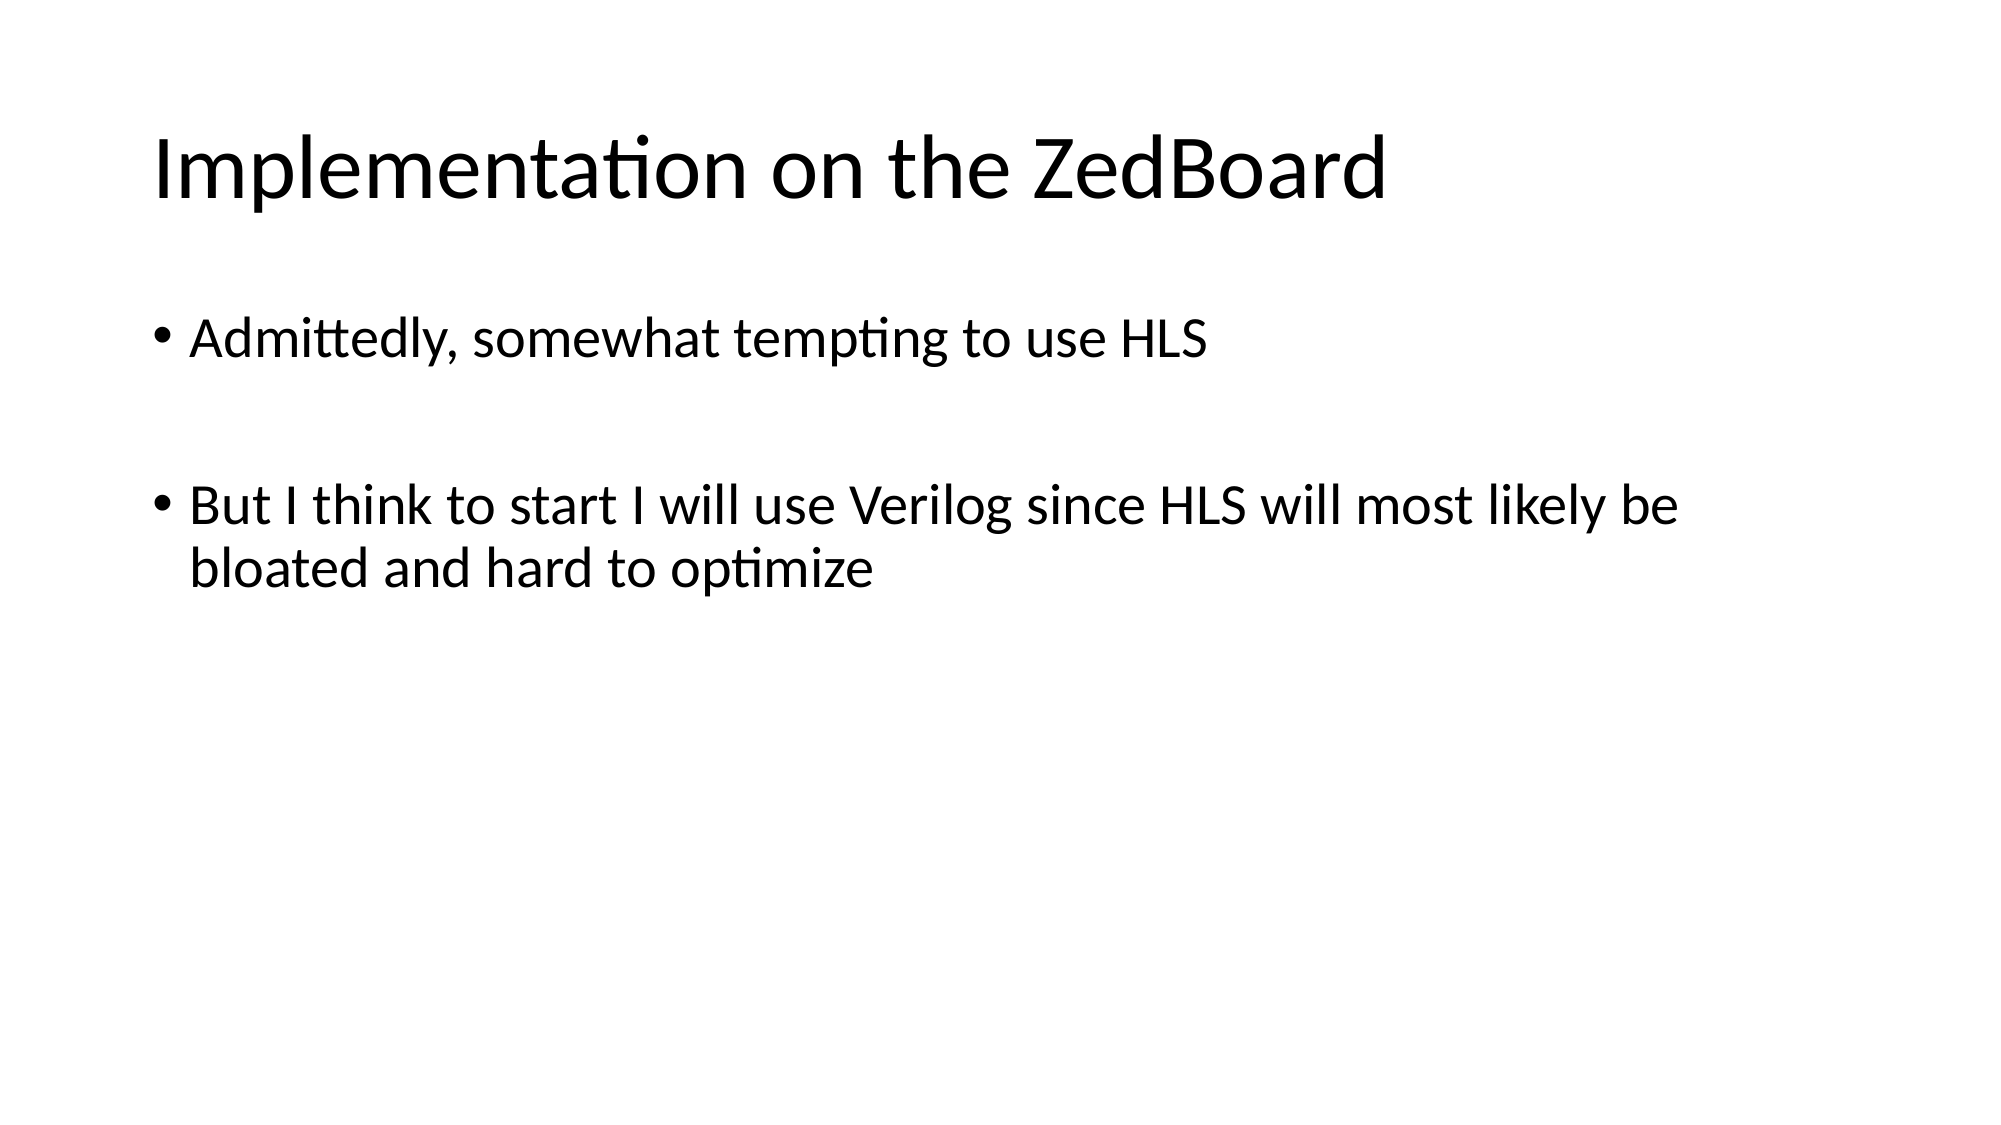

# Implementation on the ZedBoard
Admittedly, somewhat tempting to use HLS

But I think to start I will use Verilog since HLS will most likely be bloated and hard to optimize